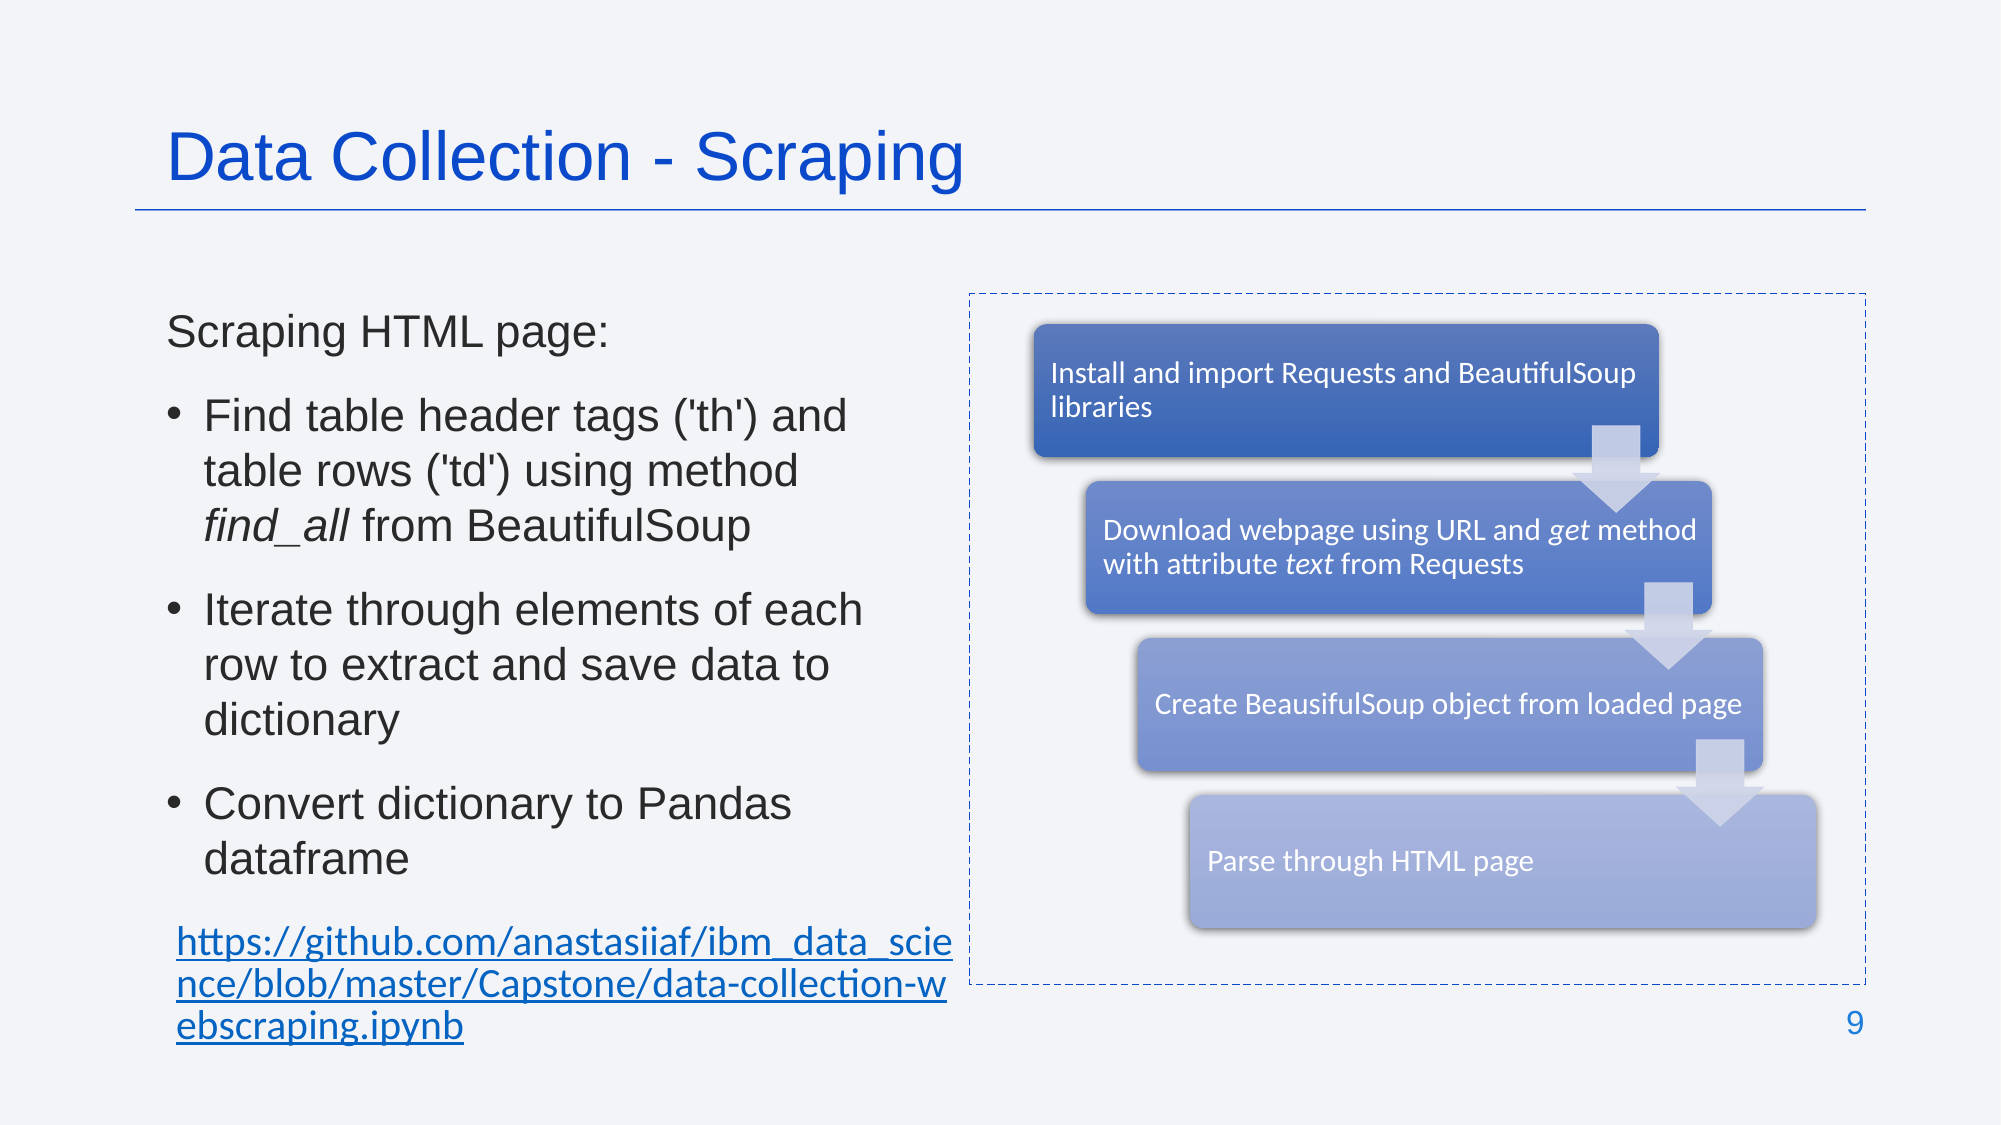

Data Collection - Scraping
Scraping HTML page:
Find table header tags ('th') and table rows ('td') using method find_all from BeautifulSoup
Iterate through elements of each row to extract and save data to dictionary
Convert dictionary to Pandas dataframe

Install and import Requests and BeautifulSoup libraries
Download webpage using URL and get method with attribute text from Requests
Create BeausifulSoup object from loaded page
Parse through HTML page

https://github.com/anastasiiaf/ibm_data_science/blob/master/Capstone/data-collection-webscraping.ipynb

9